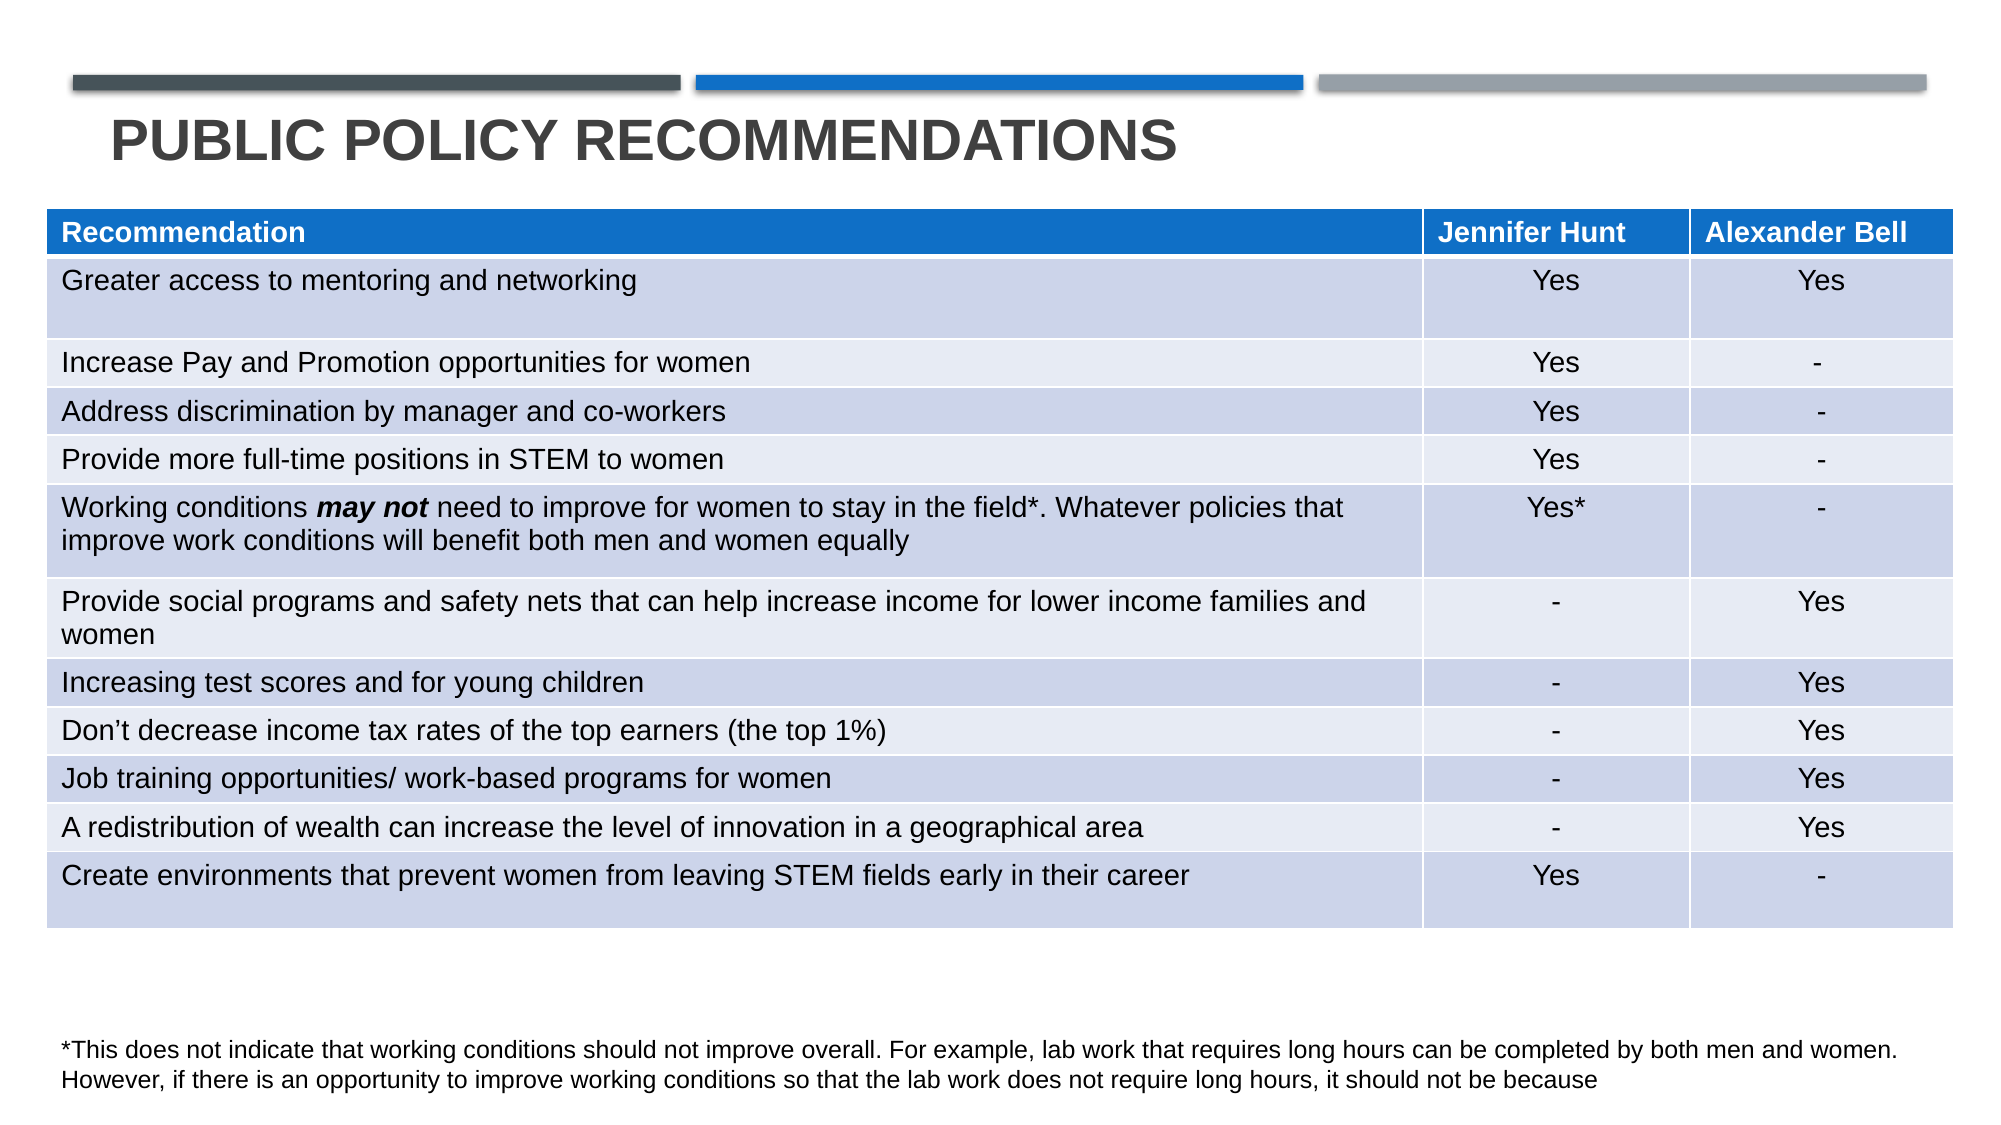

# Public Policy Recommendations
| Recommendation | Jennifer Hunt | Alexander Bell |
| --- | --- | --- |
| Greater access to mentoring and networking | Yes | Yes |
| Increase Pay and Promotion opportunities for women | Yes | - |
| Address discrimination by manager and co-workers | Yes | - |
| Provide more full-time positions in STEM to women | Yes | - |
| Working conditions may not need to improve for women to stay in the field\*. Whatever policies that improve work conditions will benefit both men and women equally | Yes\* | - |
| Provide social programs and safety nets that can help increase income for lower income families and women | - | Yes |
| Increasing test scores and for young children | - | Yes |
| Don’t decrease income tax rates of the top earners (the top 1%) | - | Yes |
| Job training opportunities/ work-based programs for women | - | Yes |
| A redistribution of wealth can increase the level of innovation in a geographical area | - | Yes |
| Create environments that prevent women from leaving STEM fields early in their career | Yes | - |
*This does not indicate that working conditions should not improve overall. For example, lab work that requires long hours can be completed by both men and women. However, if there is an opportunity to improve working conditions so that the lab work does not require long hours, it should not be because